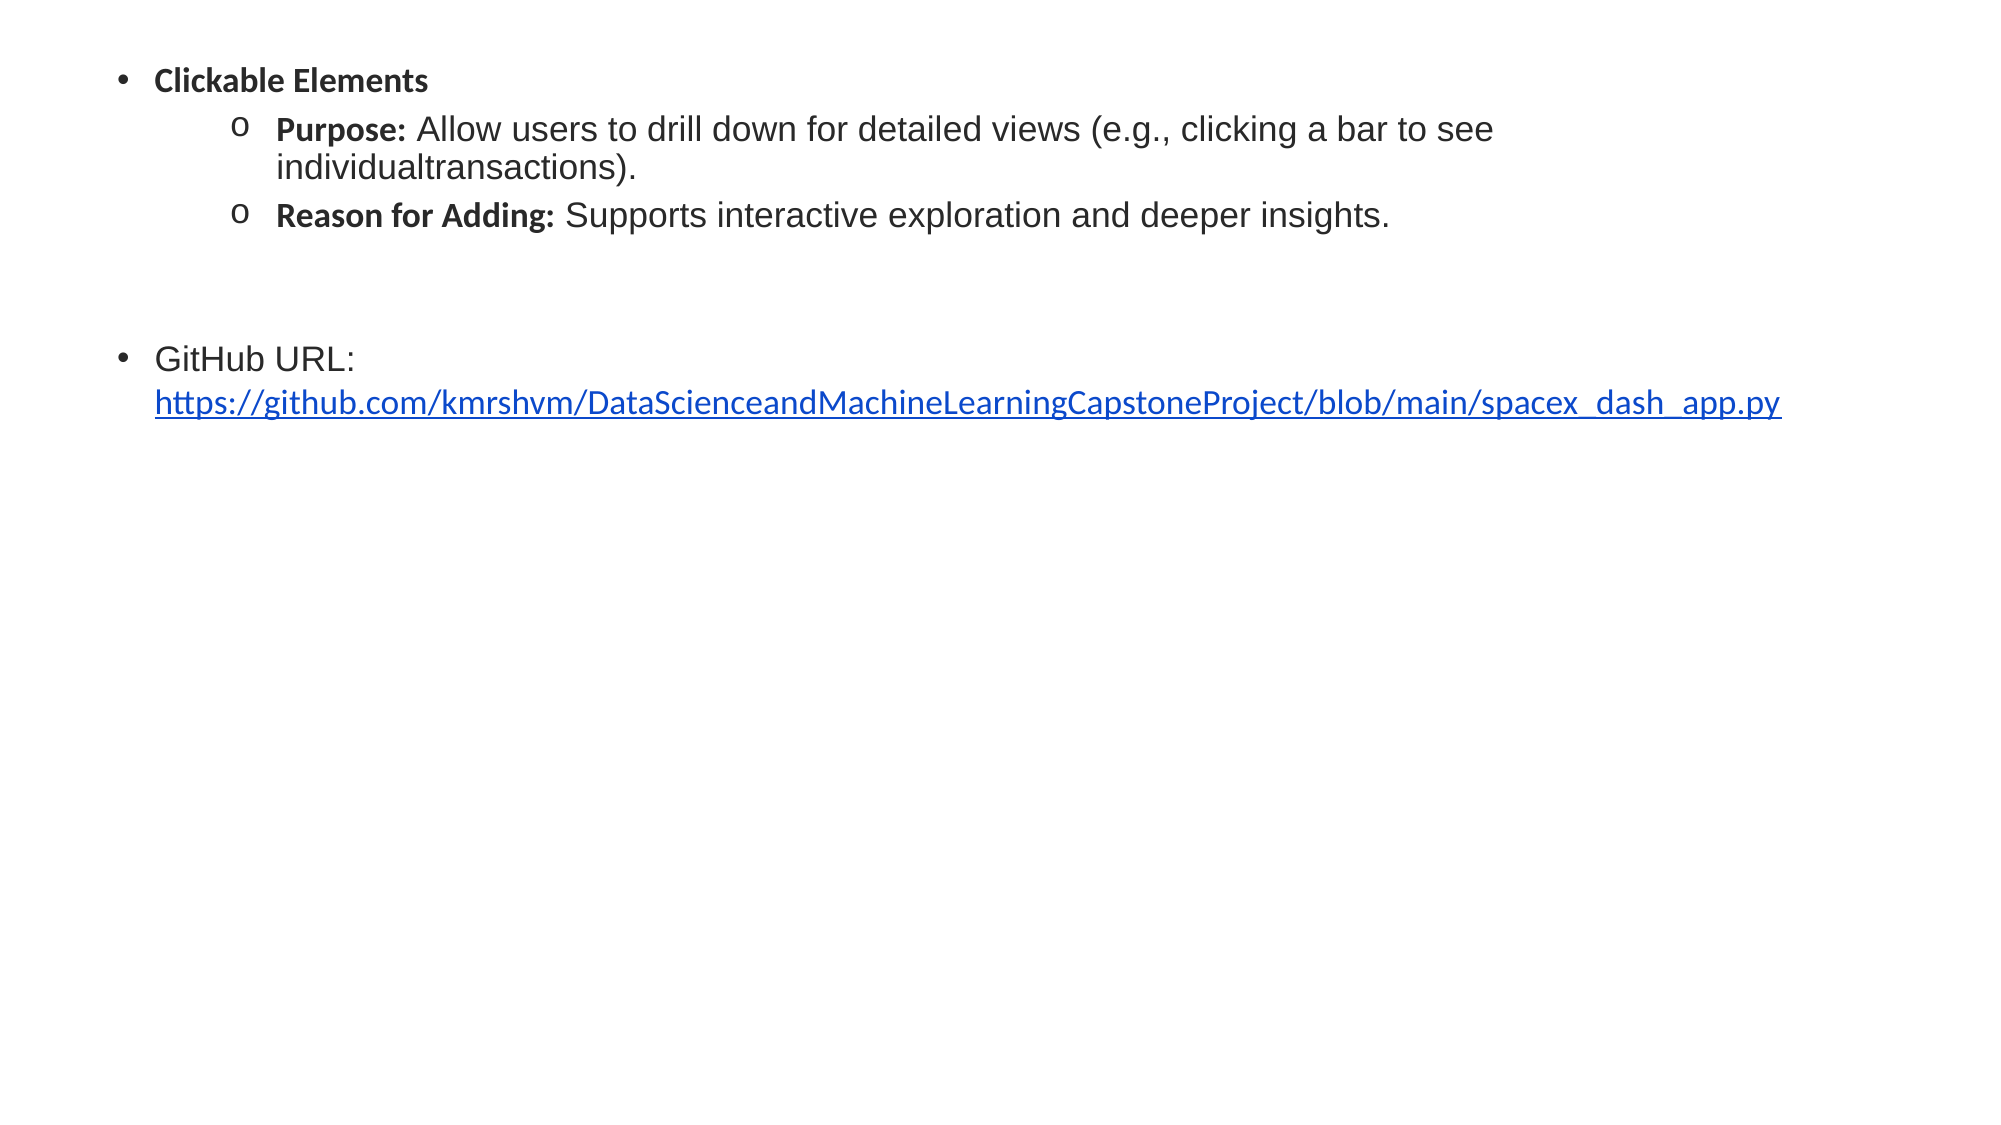

Clickable Elements
Purpose: Allow users to drill down for detailed views (e.g., clicking a bar to see individualtransactions).
Reason for Adding: Supports interactive exploration and deeper insights.

GitHub URL: https://github.com/kmrshvm/DataScienceandMachineLearningCapstoneProject/blob/main/spacex_dash_app.py